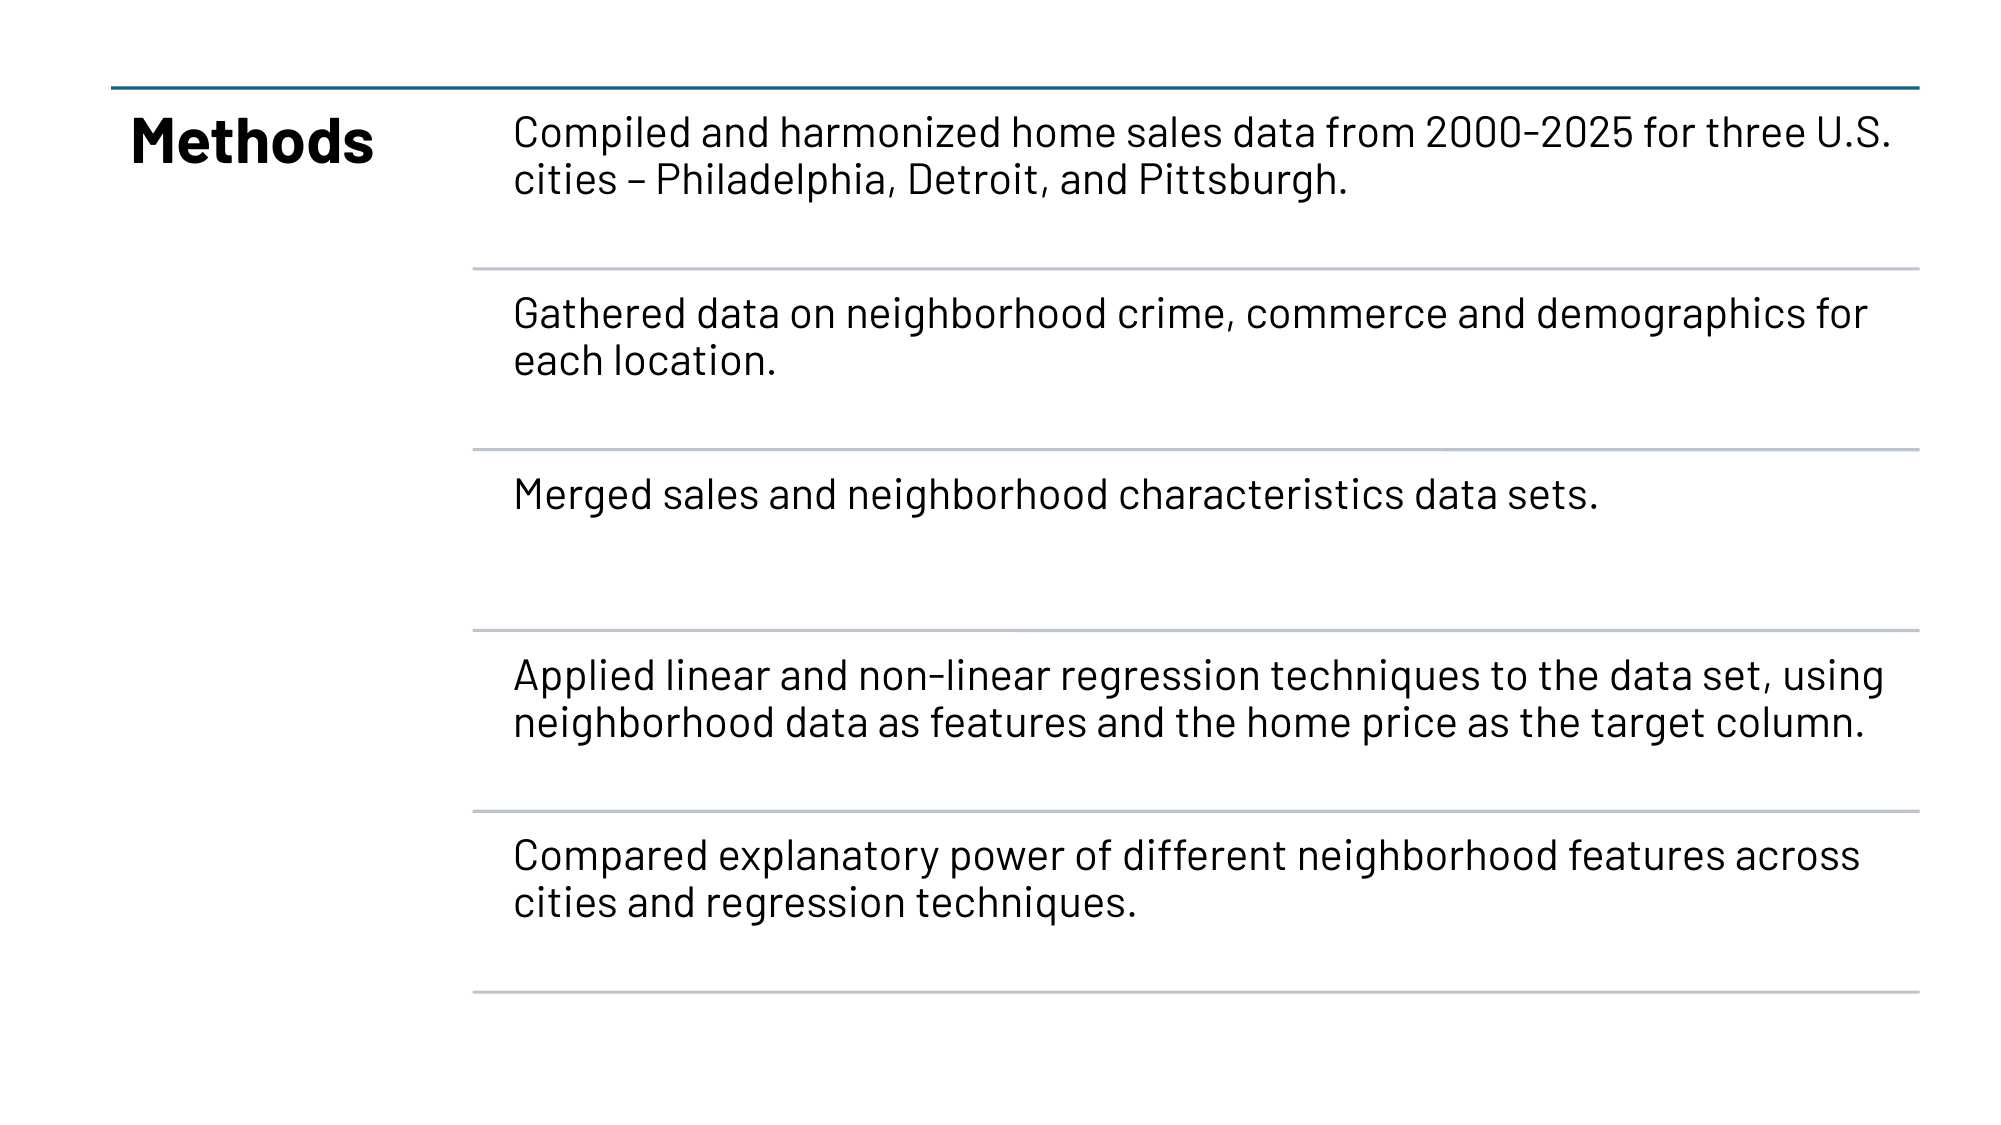

Methods
Compiled and harmonized home sales data from 2000-2025 for three U.S. cities – Philadelphia, Detroit, and Pittsburgh.
Gathered data on neighborhood crime, commerce and demographics for each location.
Merged sales and neighborhood characteristics data sets.
Applied linear and non-linear regression techniques to the data set, using neighborhood data as features and the home price as the target column.
Compared explanatory power of different neighborhood features across cities and regression techniques.